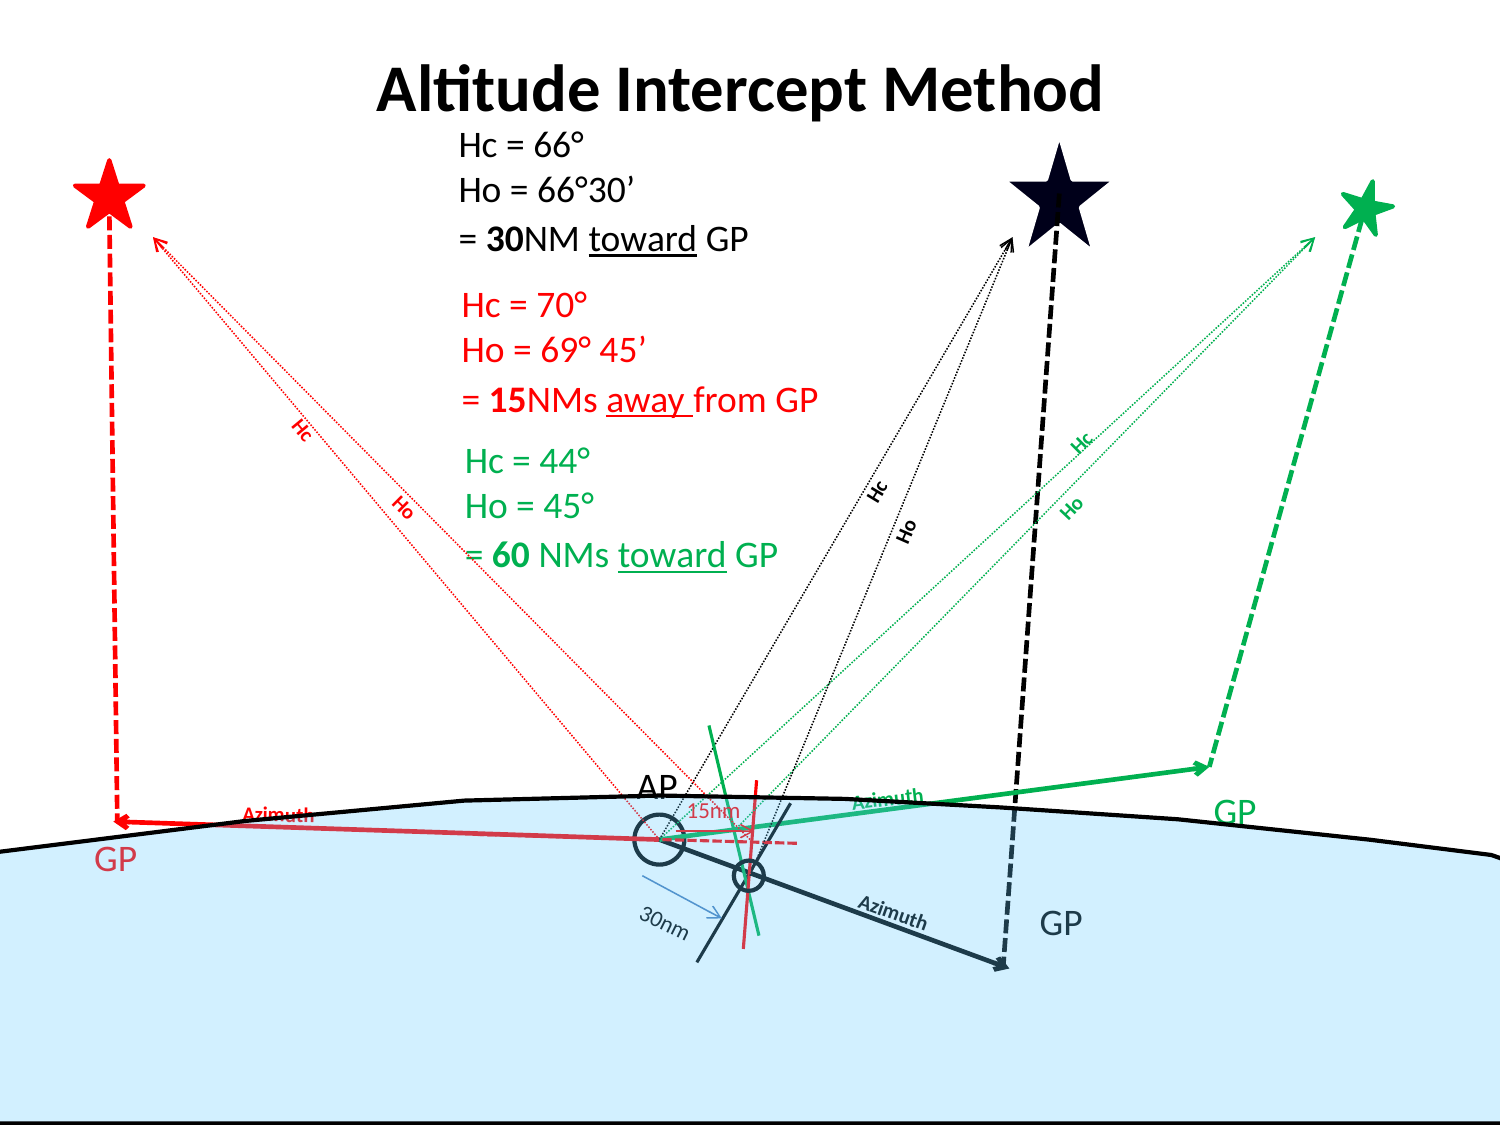

Altitude Intercept Method
Hc = 66°
Ho = 66°30’

= 30NM toward GP
Hc = 70°
Ho = 69° 45’
= 15NMs away from GP
Hc
Hc
Hc = 44°
Ho = 45°
Ho
Ho
Hc
= 60 NMs toward GP
Ho
AP
Azimuth
GP
15nm
Azimuth

GP

GP
30nm
Azimuth